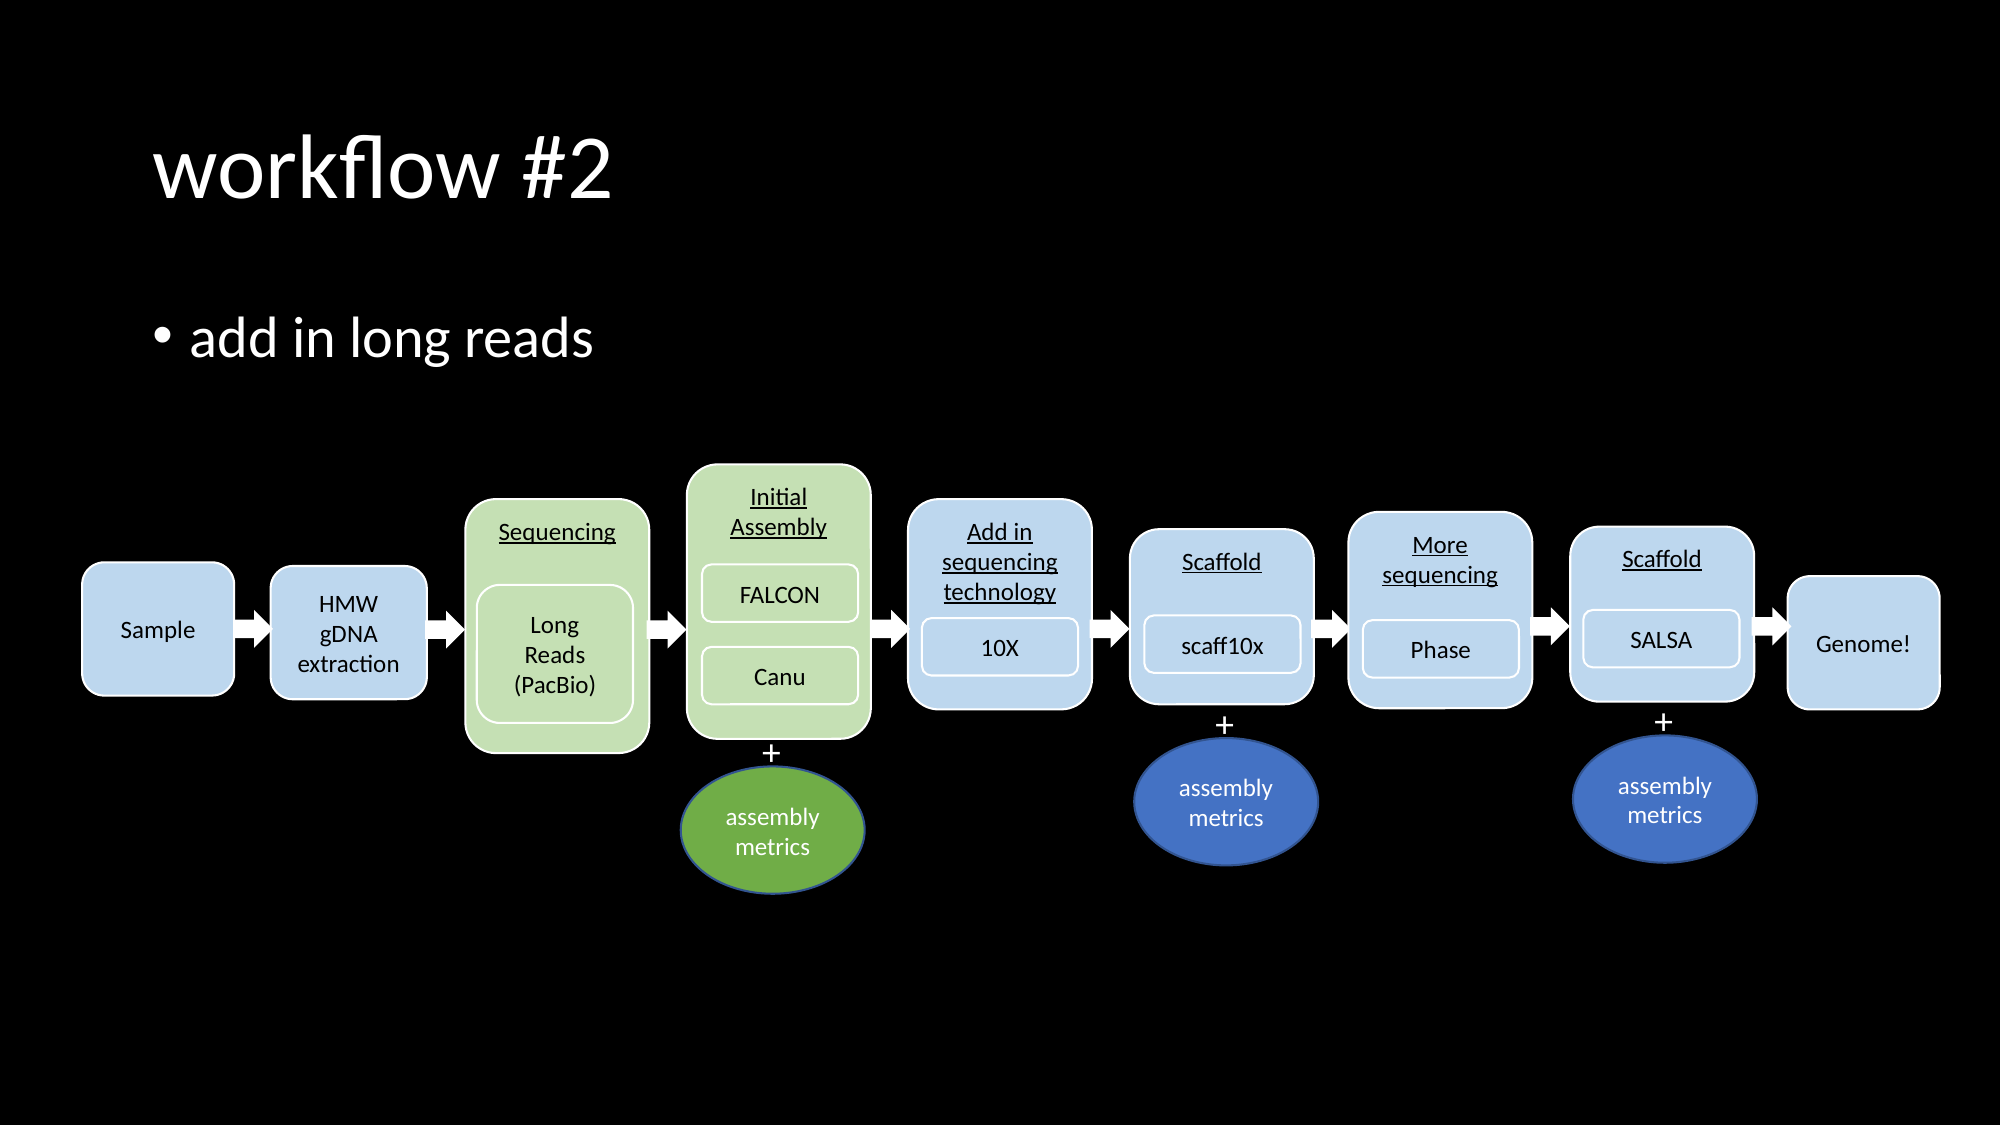

# workflow #2
add in long reads
Initial Assembly

Sequencing

Add in sequencing technology

More sequencing

Scaffold

Scaffold

Sample
FALCON
HMW gDNA extraction
Genome!
Long Reads
(PacBio)

SALSA

scaff10x
10X
Phase
Canu
+
+
+
assembly metrics
assembly metrics
assembly metrics